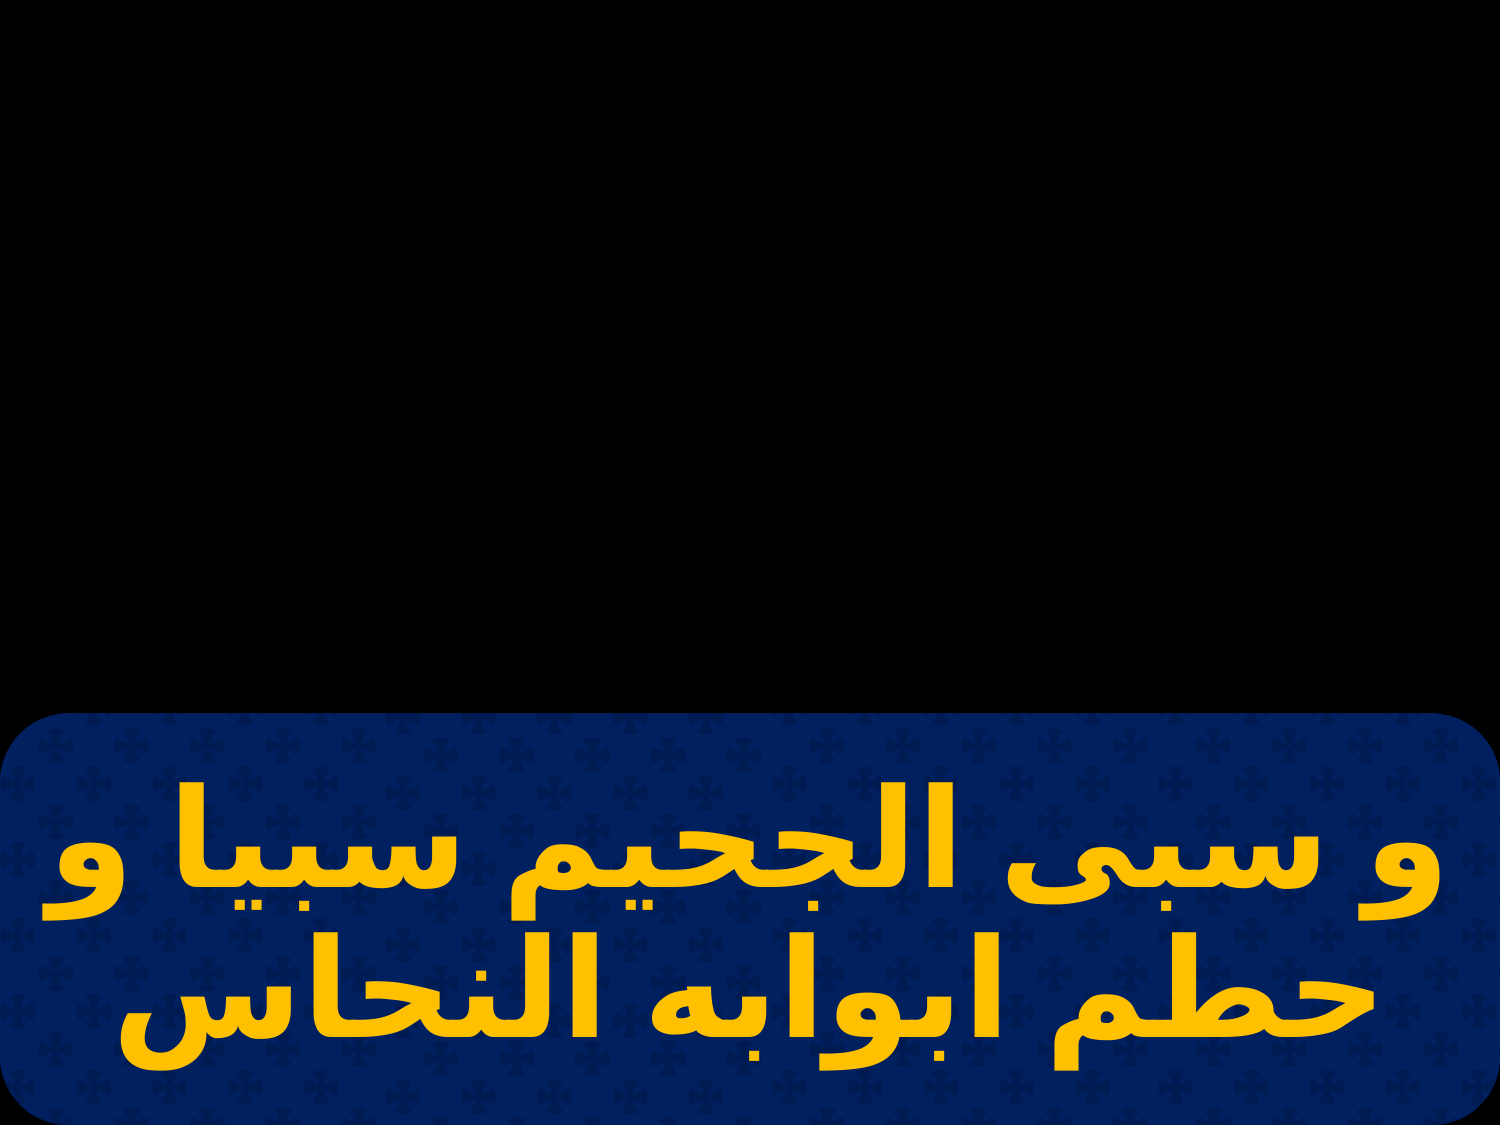

# و سبى الجحيم سبيا و حطم ابوابه النحاس